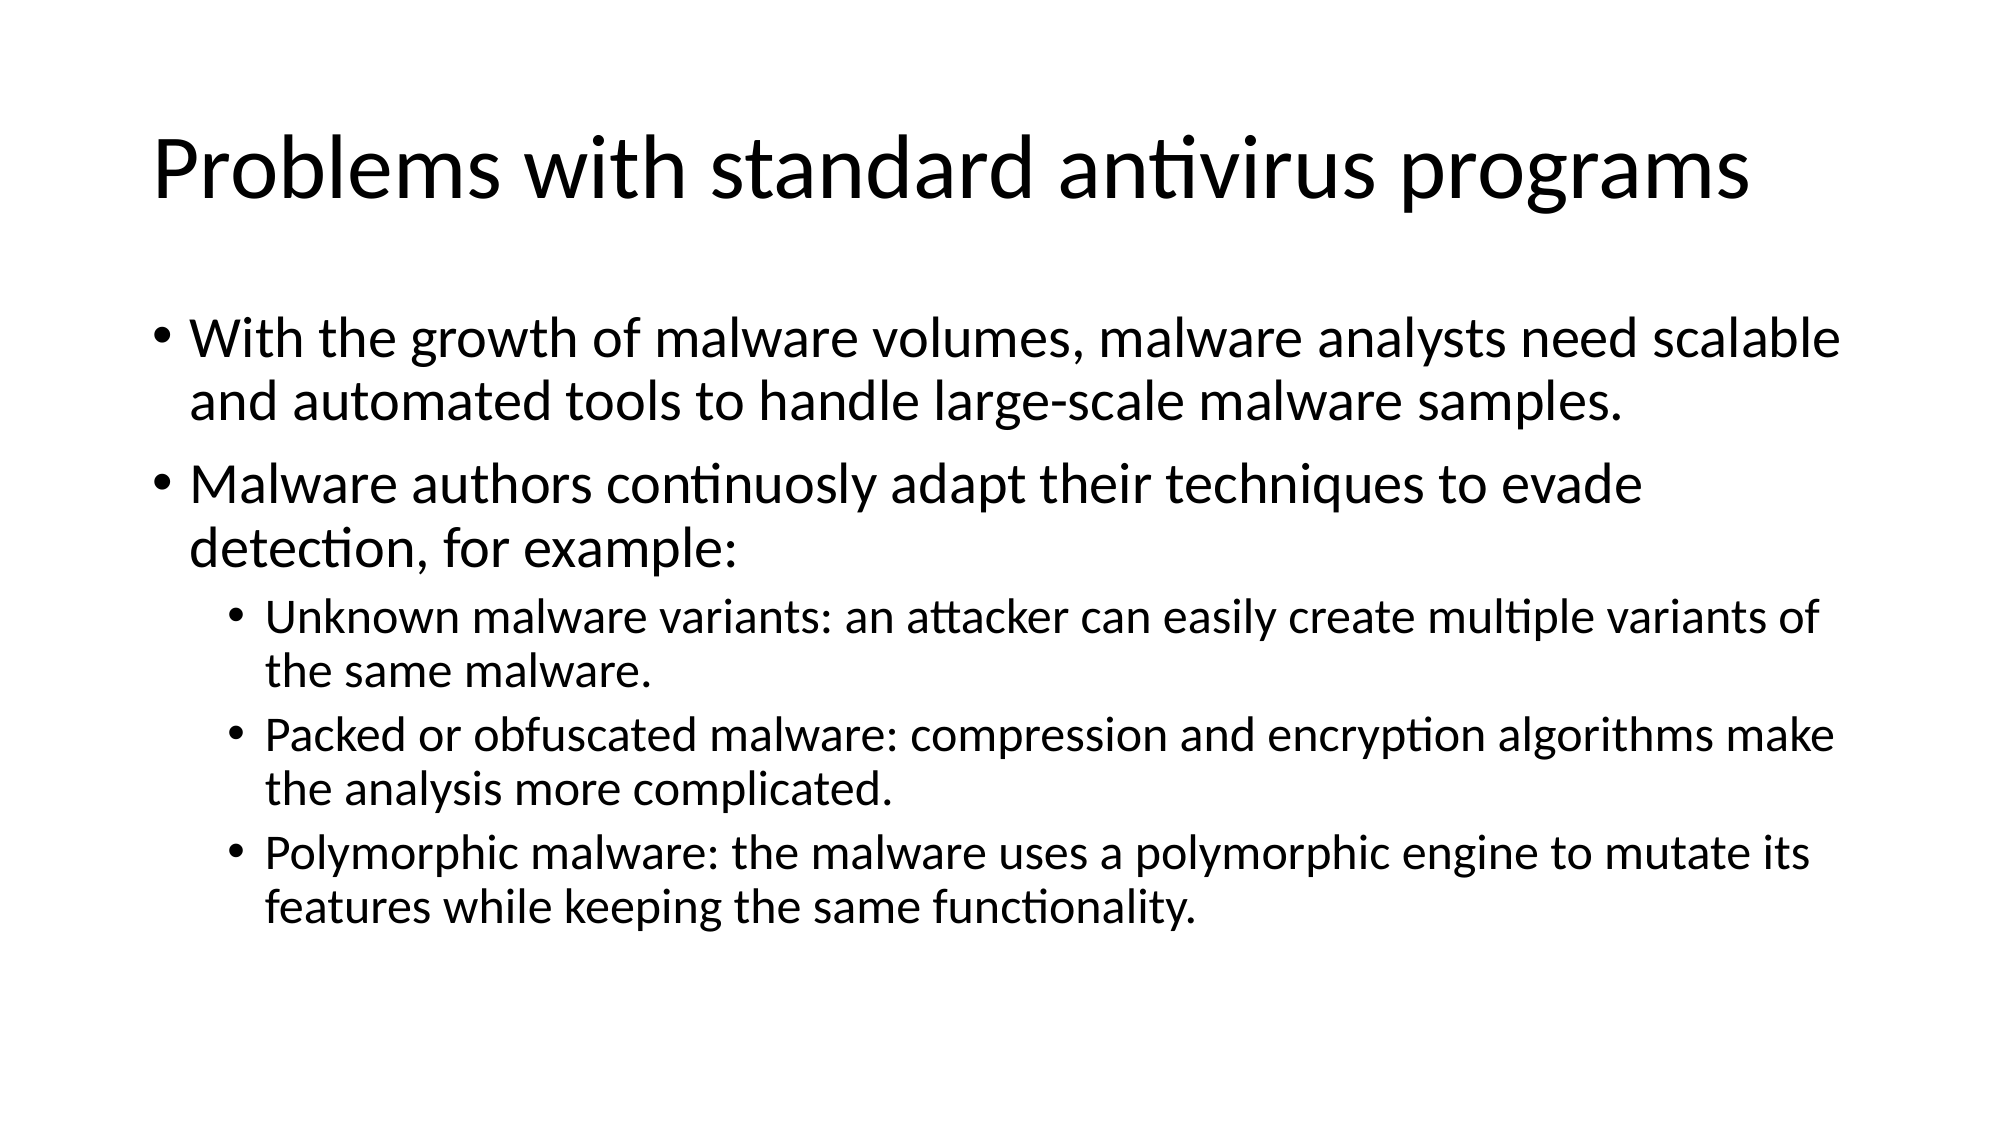

# Problems with standard antivirus programs
With the growth of malware volumes, malware analysts need scalable and automated tools to handle large-scale malware samples.
Malware authors continuosly adapt their techniques to evade detection, for example:
Unknown malware variants: an attacker can easily create multiple variants of the same malware.
Packed or obfuscated malware: compression and encryption algorithms make the analysis more complicated.
Polymorphic malware: the malware uses a polymorphic engine to mutate its features while keeping the same functionality.